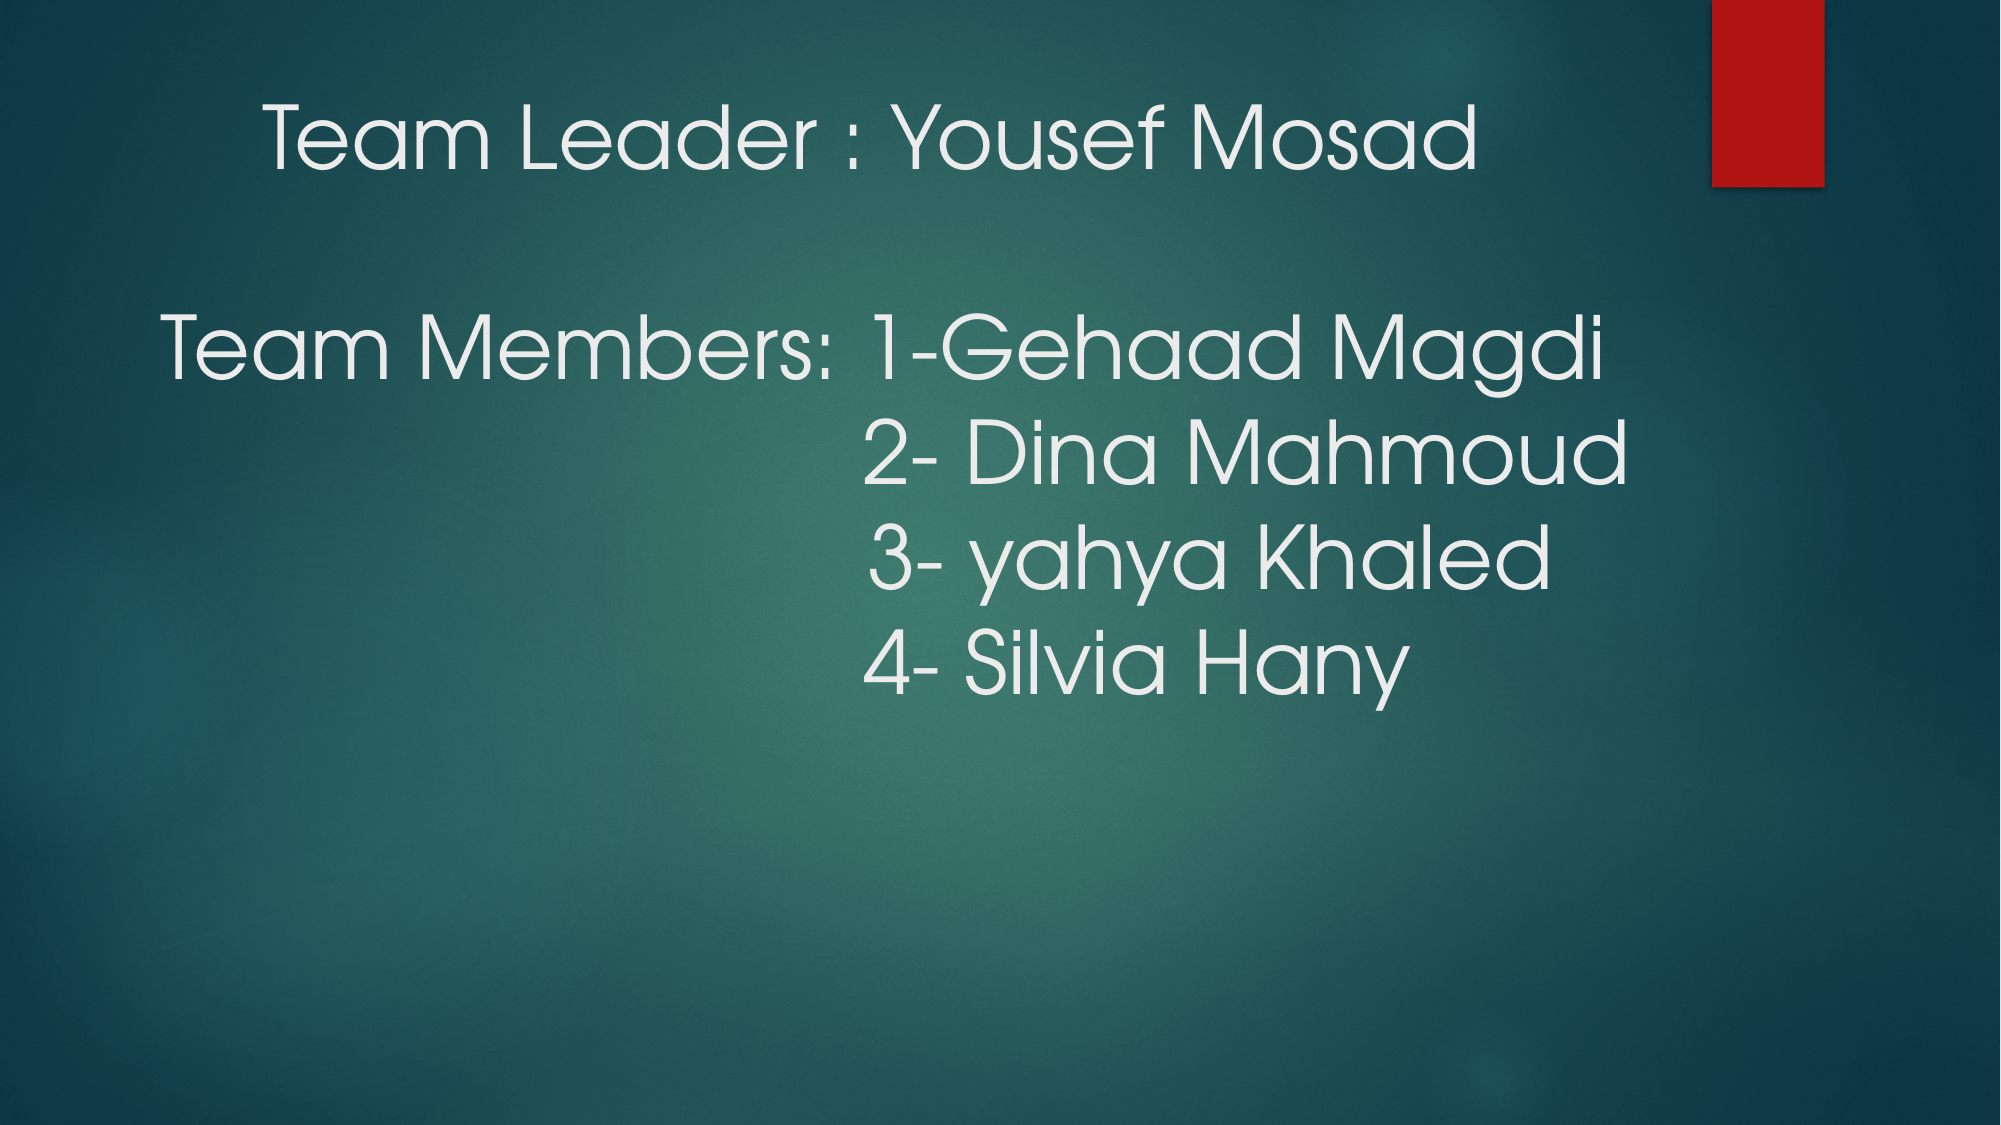

# Team Leader : Yousef Mosad Team Members: 1-Gehaad Magdi 2- Dina Mahmoud 3- yahya Khaled 4- Silvia Hany